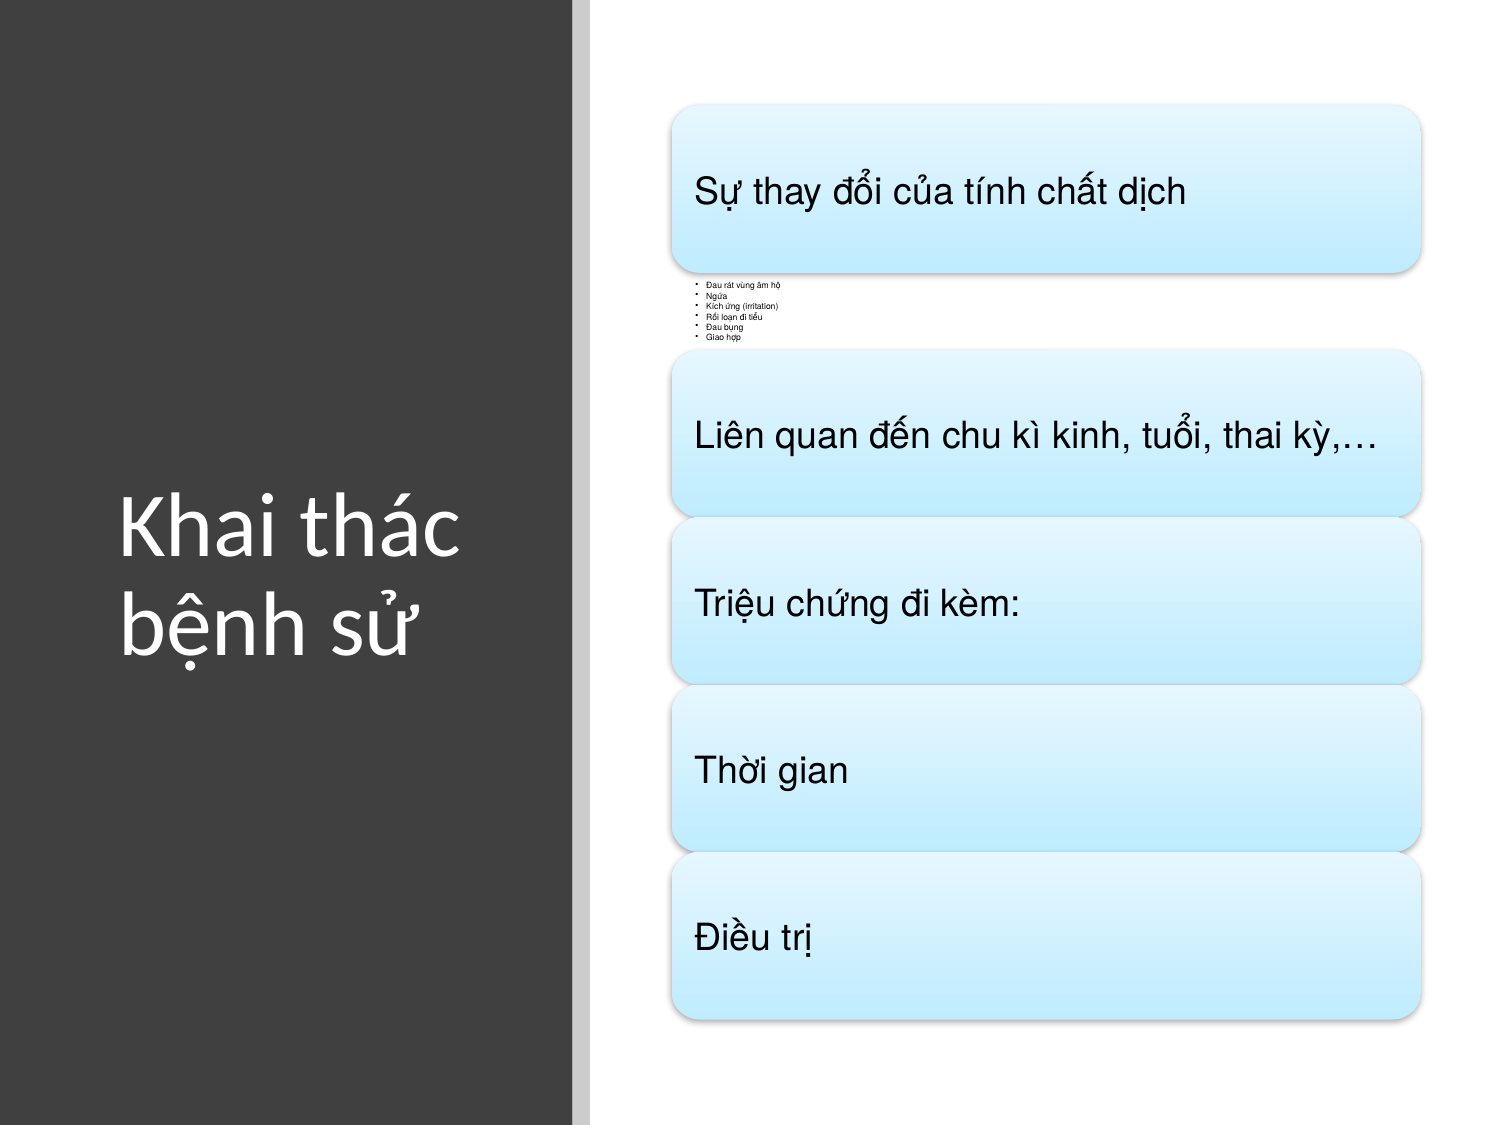

Sự thay đổi của tính chất dịch
Liên quan đến chu kì kinh, tuổi, thai kỳ,…
Triệu chứng đi kèm:
Đau rát vùng âm hộ
Ngứa
Kích ứng (irritation)
Rối loạn đi tiểu
Đau bụng
Giao hợp
Thời gian
Điều trị
# Khai thác bệnh sử